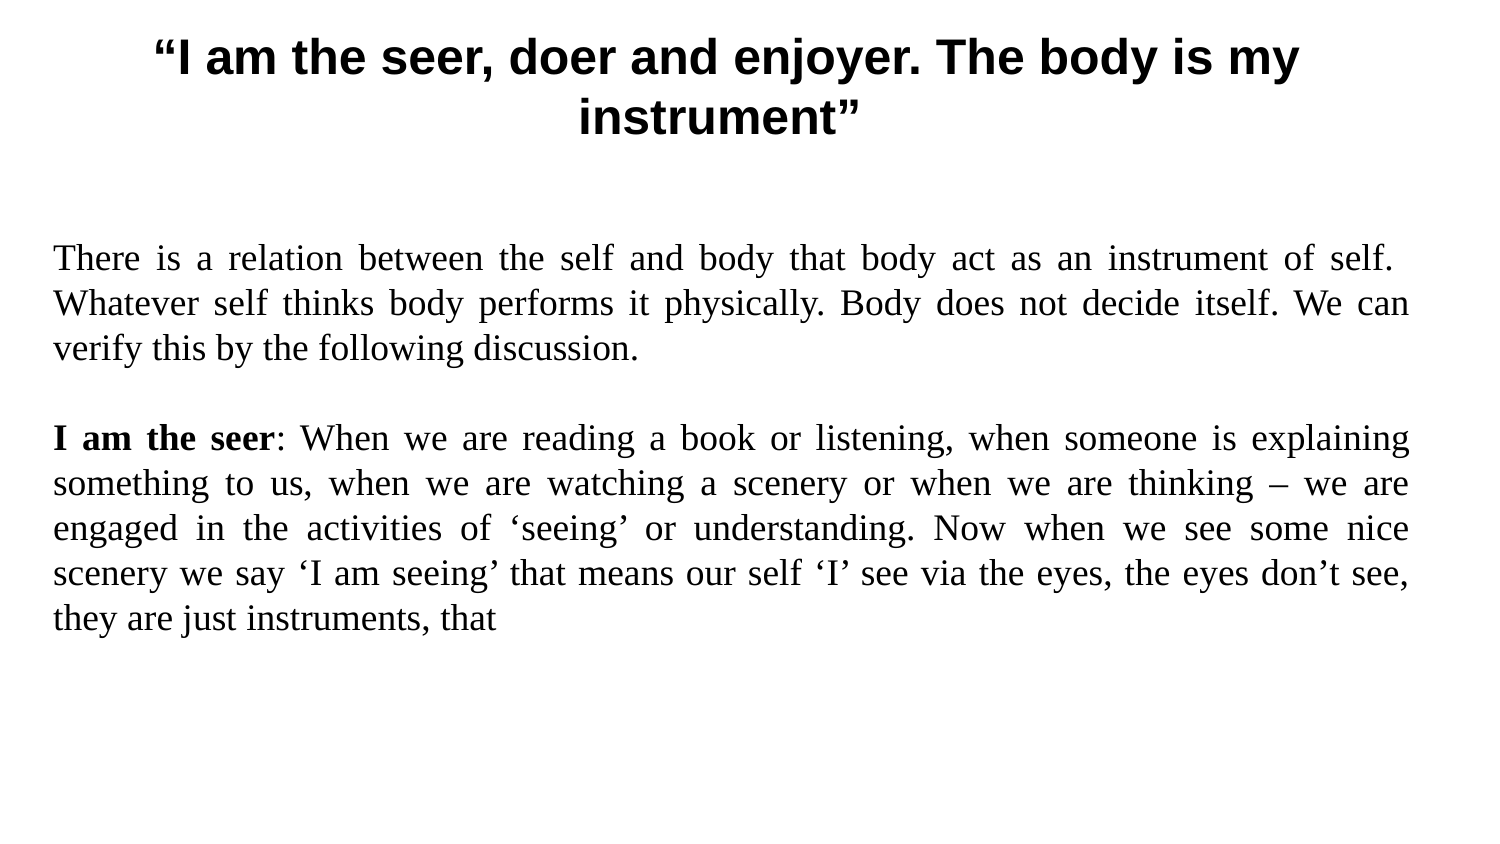

# “I am the seer, doer and enjoyer. The body is my instrument”

There is a relation between the self and body that body act as an instrument of self.  Whatever self thinks body performs it physically. Body does not decide itself. We can verify this by the following discussion.

I am the seer: When we are reading a book or listening, when someone is explaining something to us, when we are watching a scenery or when we are thinking – we are engaged in the activities of ‘seeing’ or understanding. Now when we see some nice scenery we say ‘I am seeing’ that means our self ‘I’ see via the eyes, the eyes don’t see, they are just instruments, that